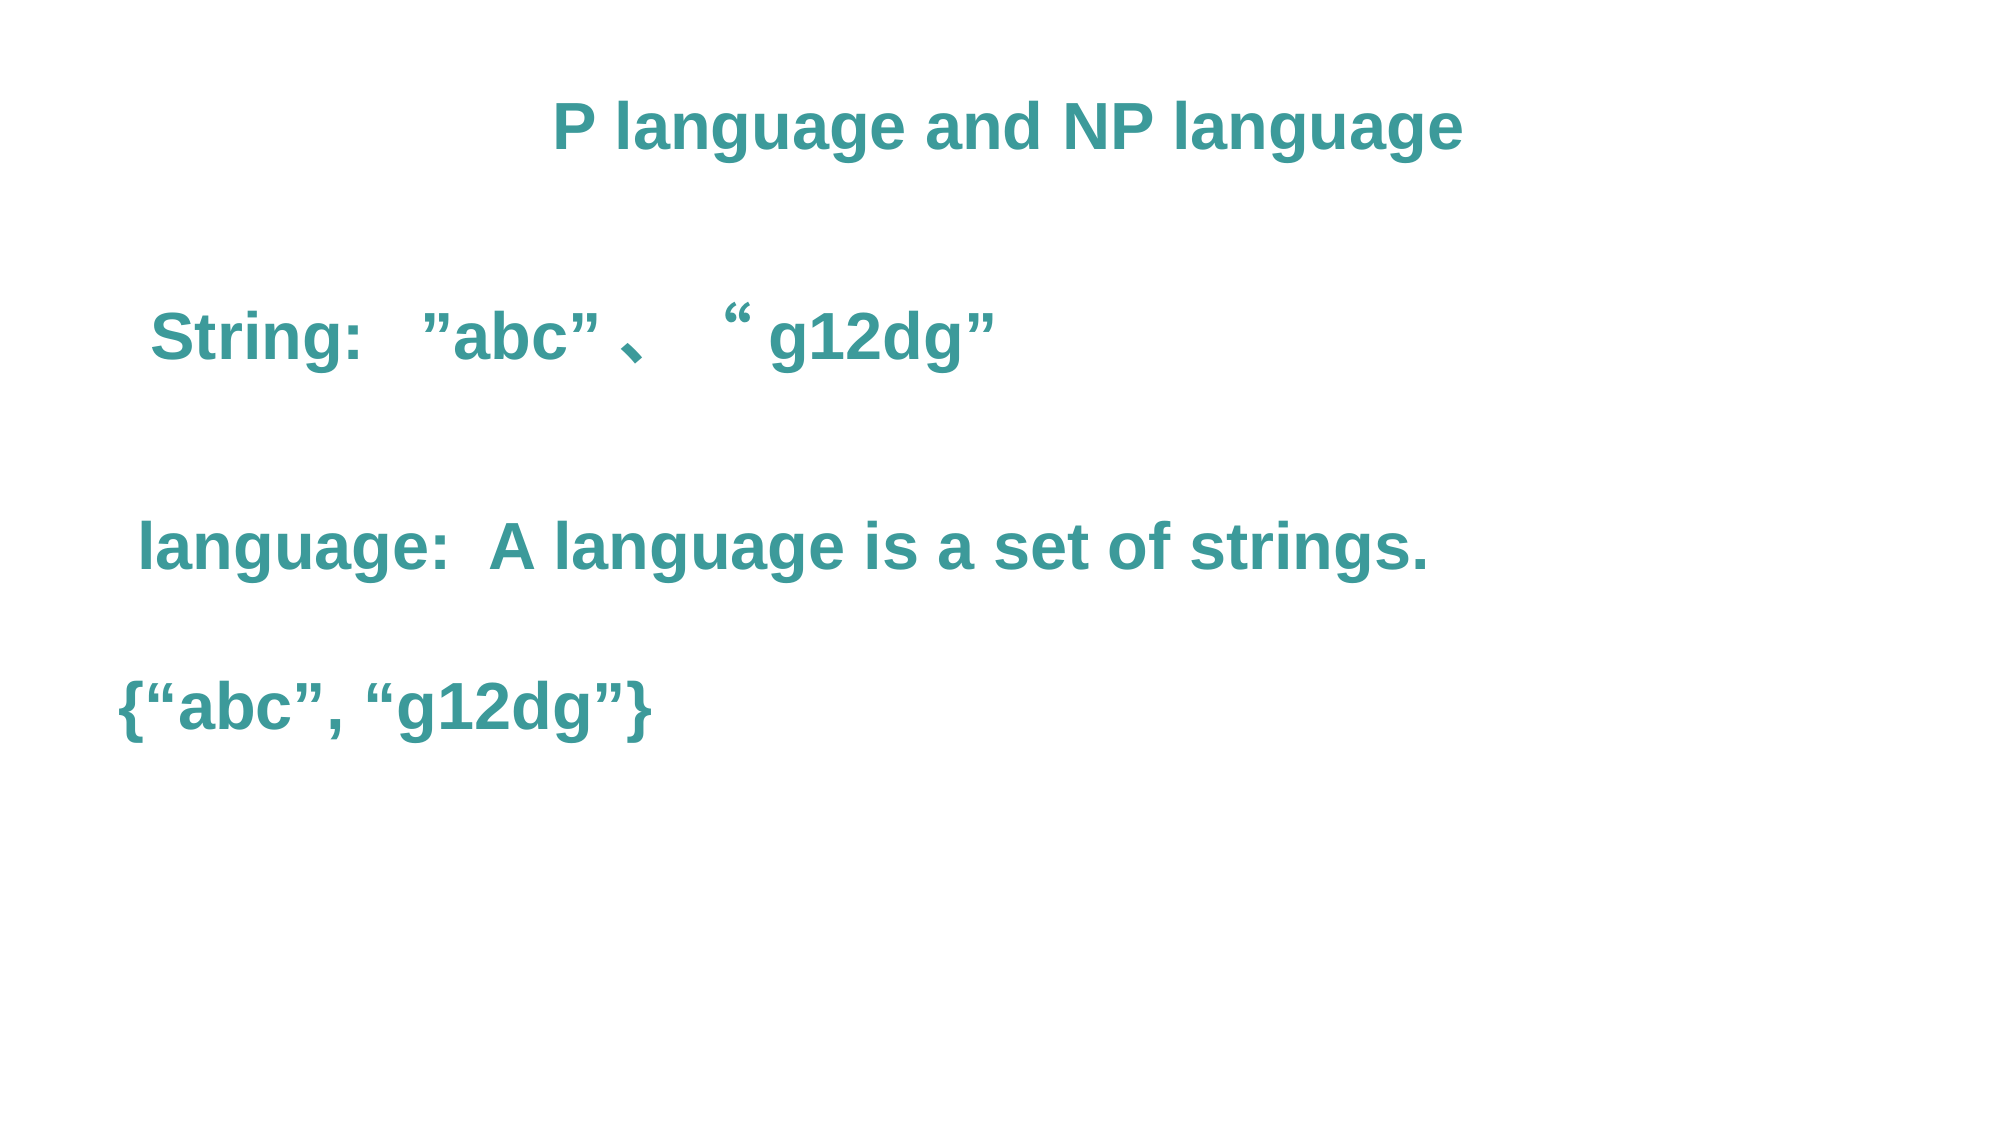

P language and NP language
 String:   ”abc”、“g12dg”
 language:  A language is a set of strings.

{“abc”, “g12dg”}